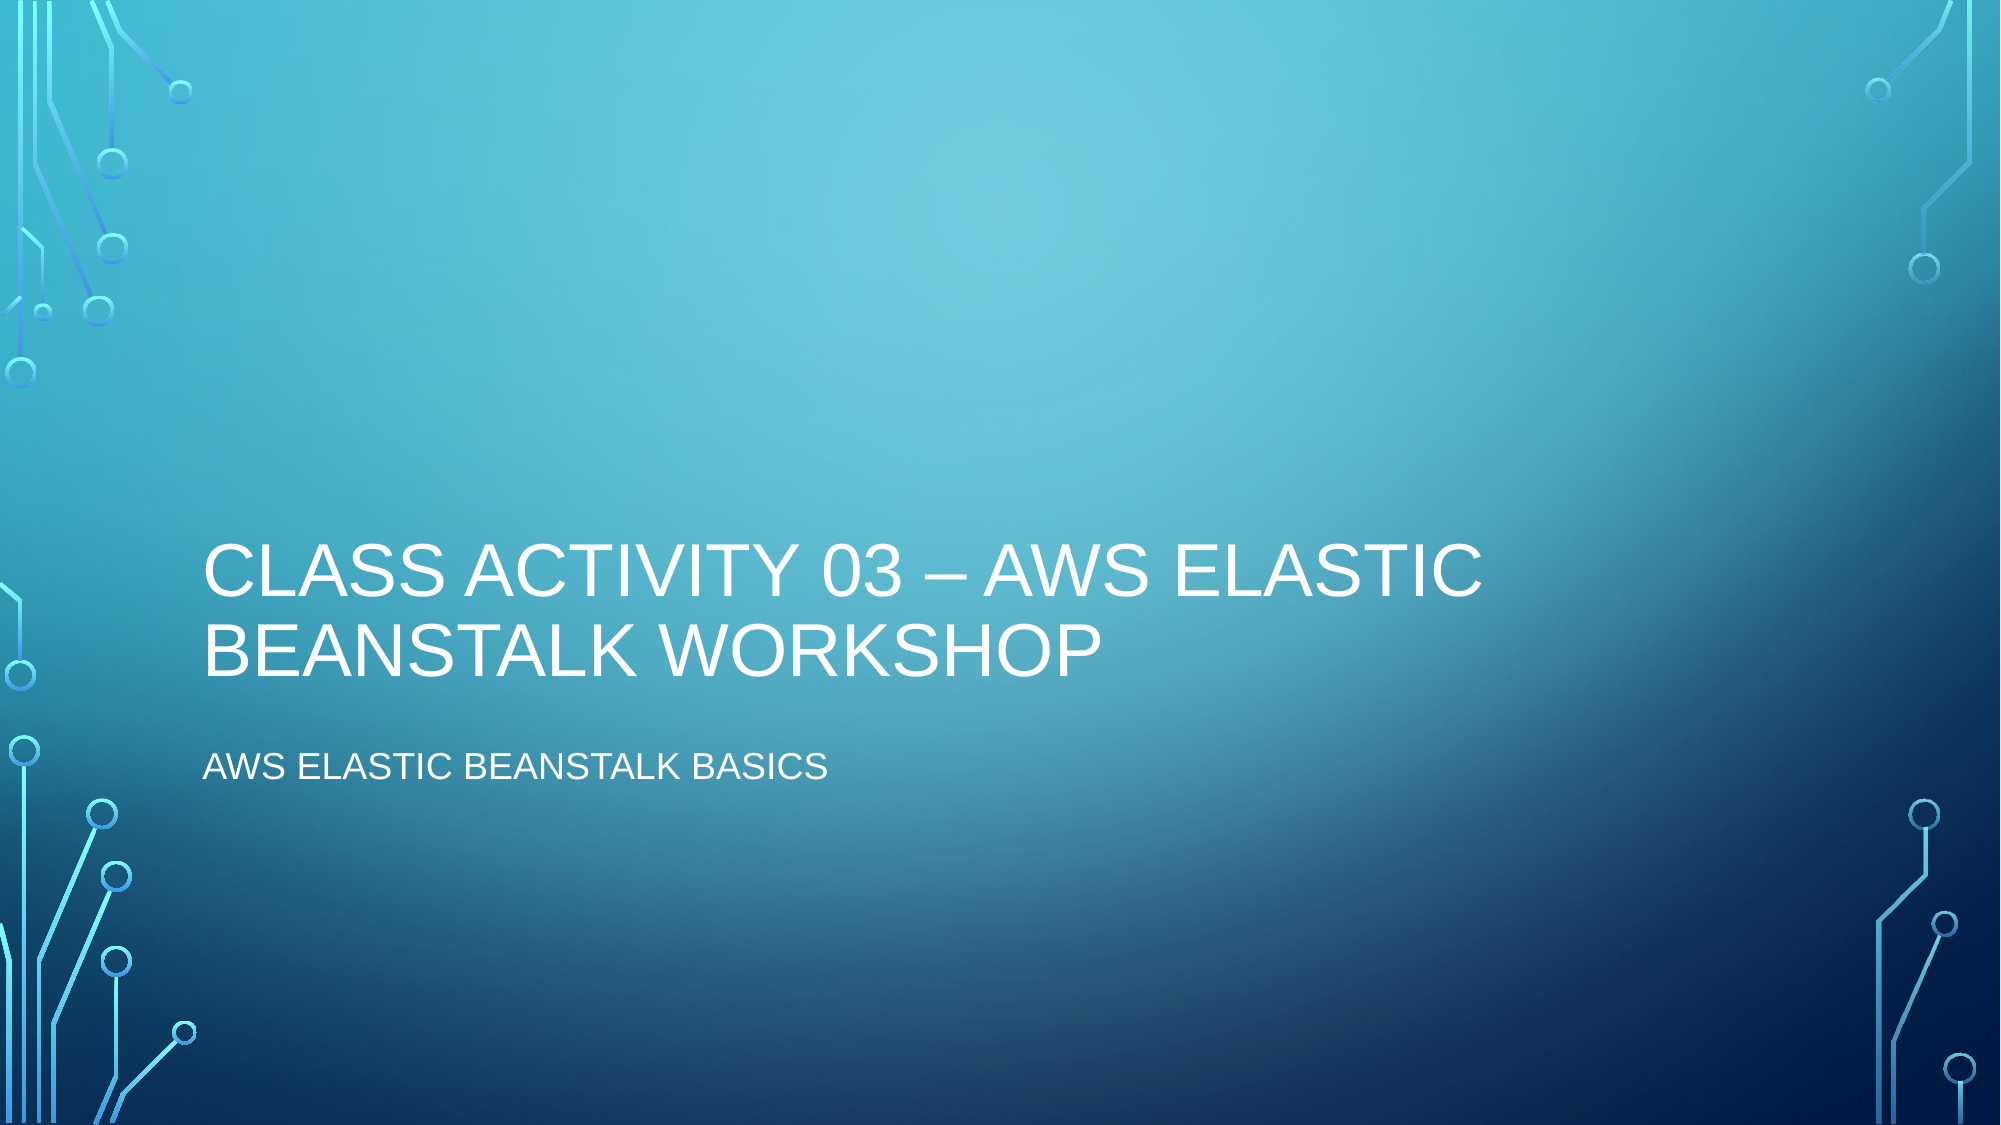

# Class Activity 03 – AWS Elastic Beanstalk WORKSHOP
AWS Elastic Beanstalk Basics